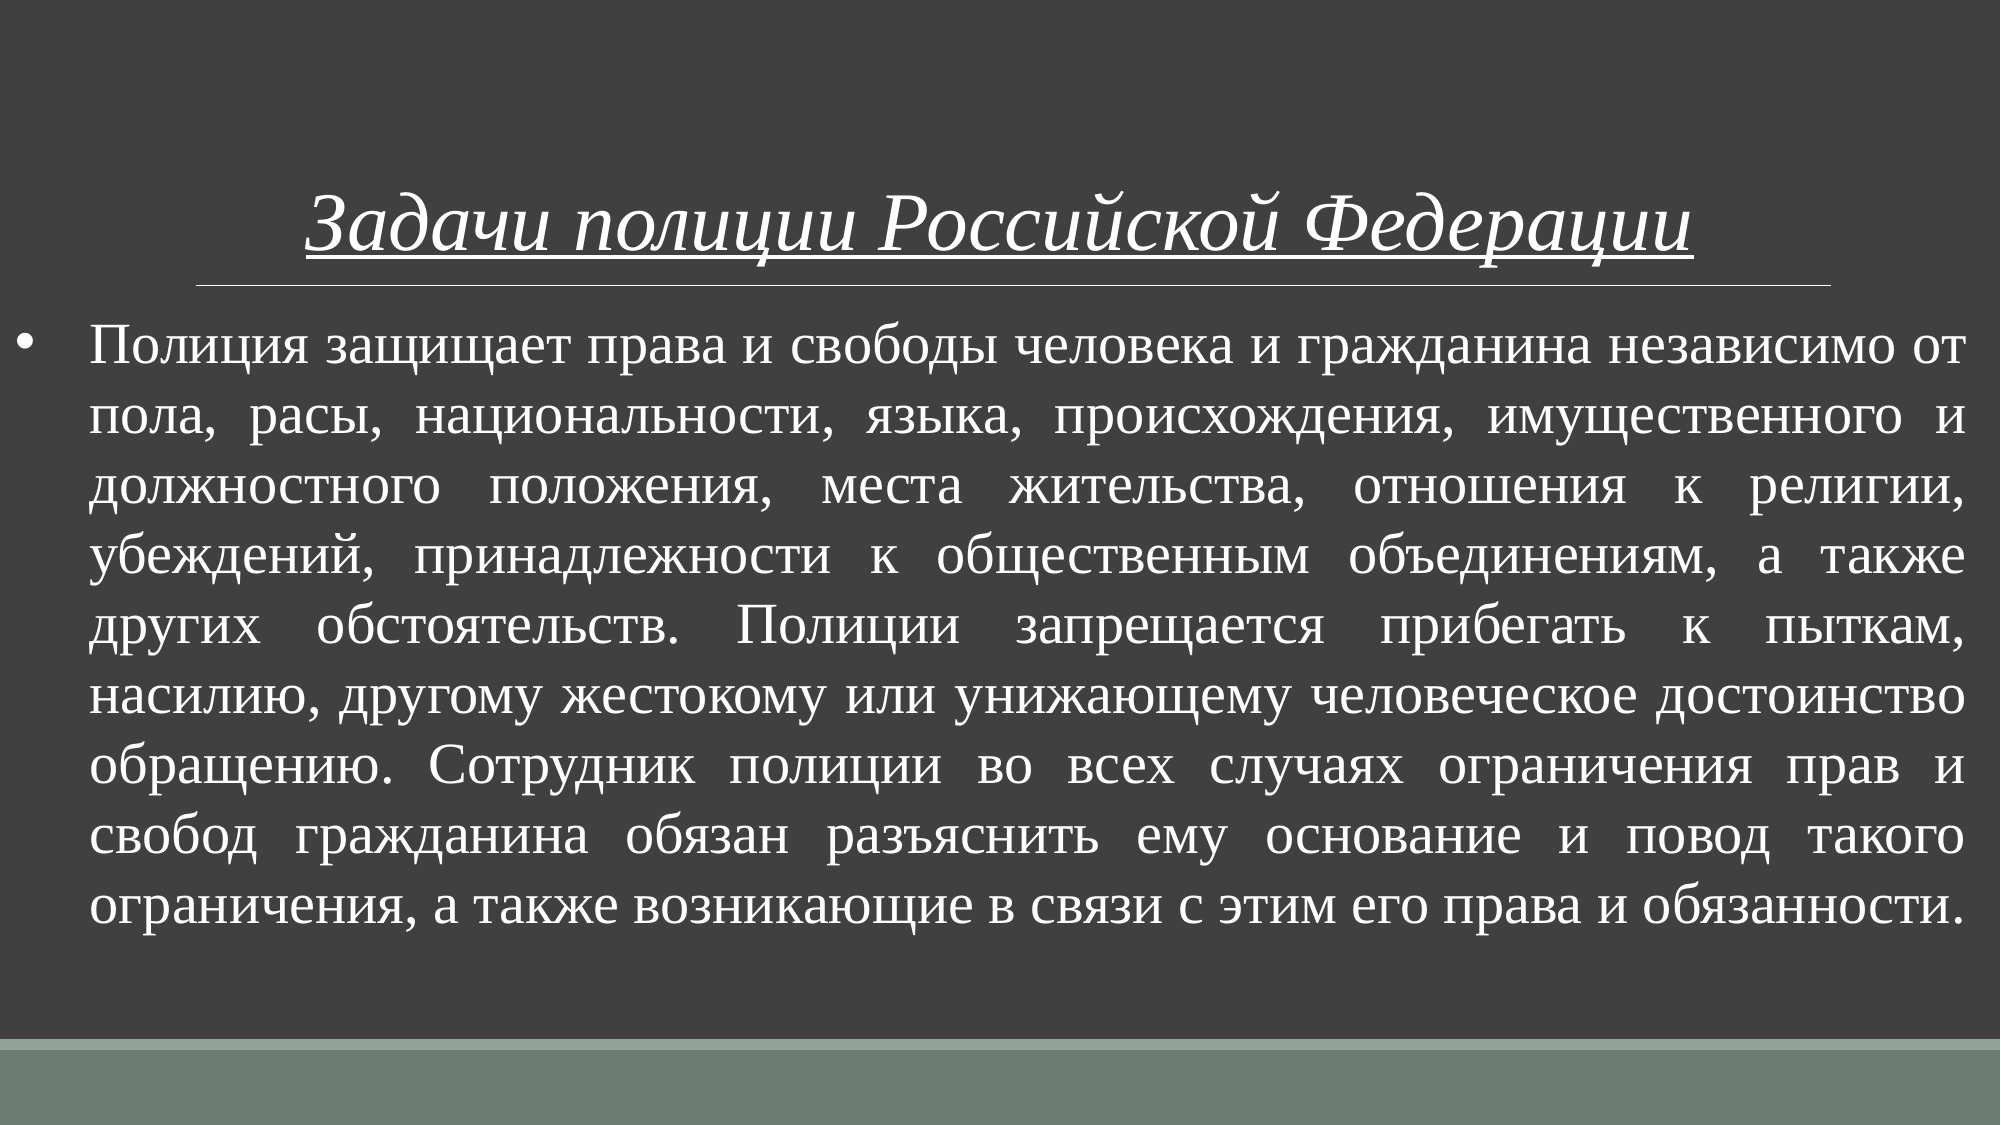

Задачи полиции Российской Федерации
Полиция защищает права и свободы человека и гражда­нина независимо от пола, расы, национальности, языка, про­исхождения, имущественного и должностного положения, места жительства, отношения к религии, убеждений, при­надлежности к общественным объединениям, а также других обстоятельств. Полиции запрещается прибегать к пыткам, насилию, другому жестокому или унижающему человеческое достоинство обращению. Сотрудник полиции во всех случаях ограничения прав и свобод гражданина обязан разъяснить ему основание и повод такого ограничения, а также возни­кающие в связи с этим его права и обязанности.